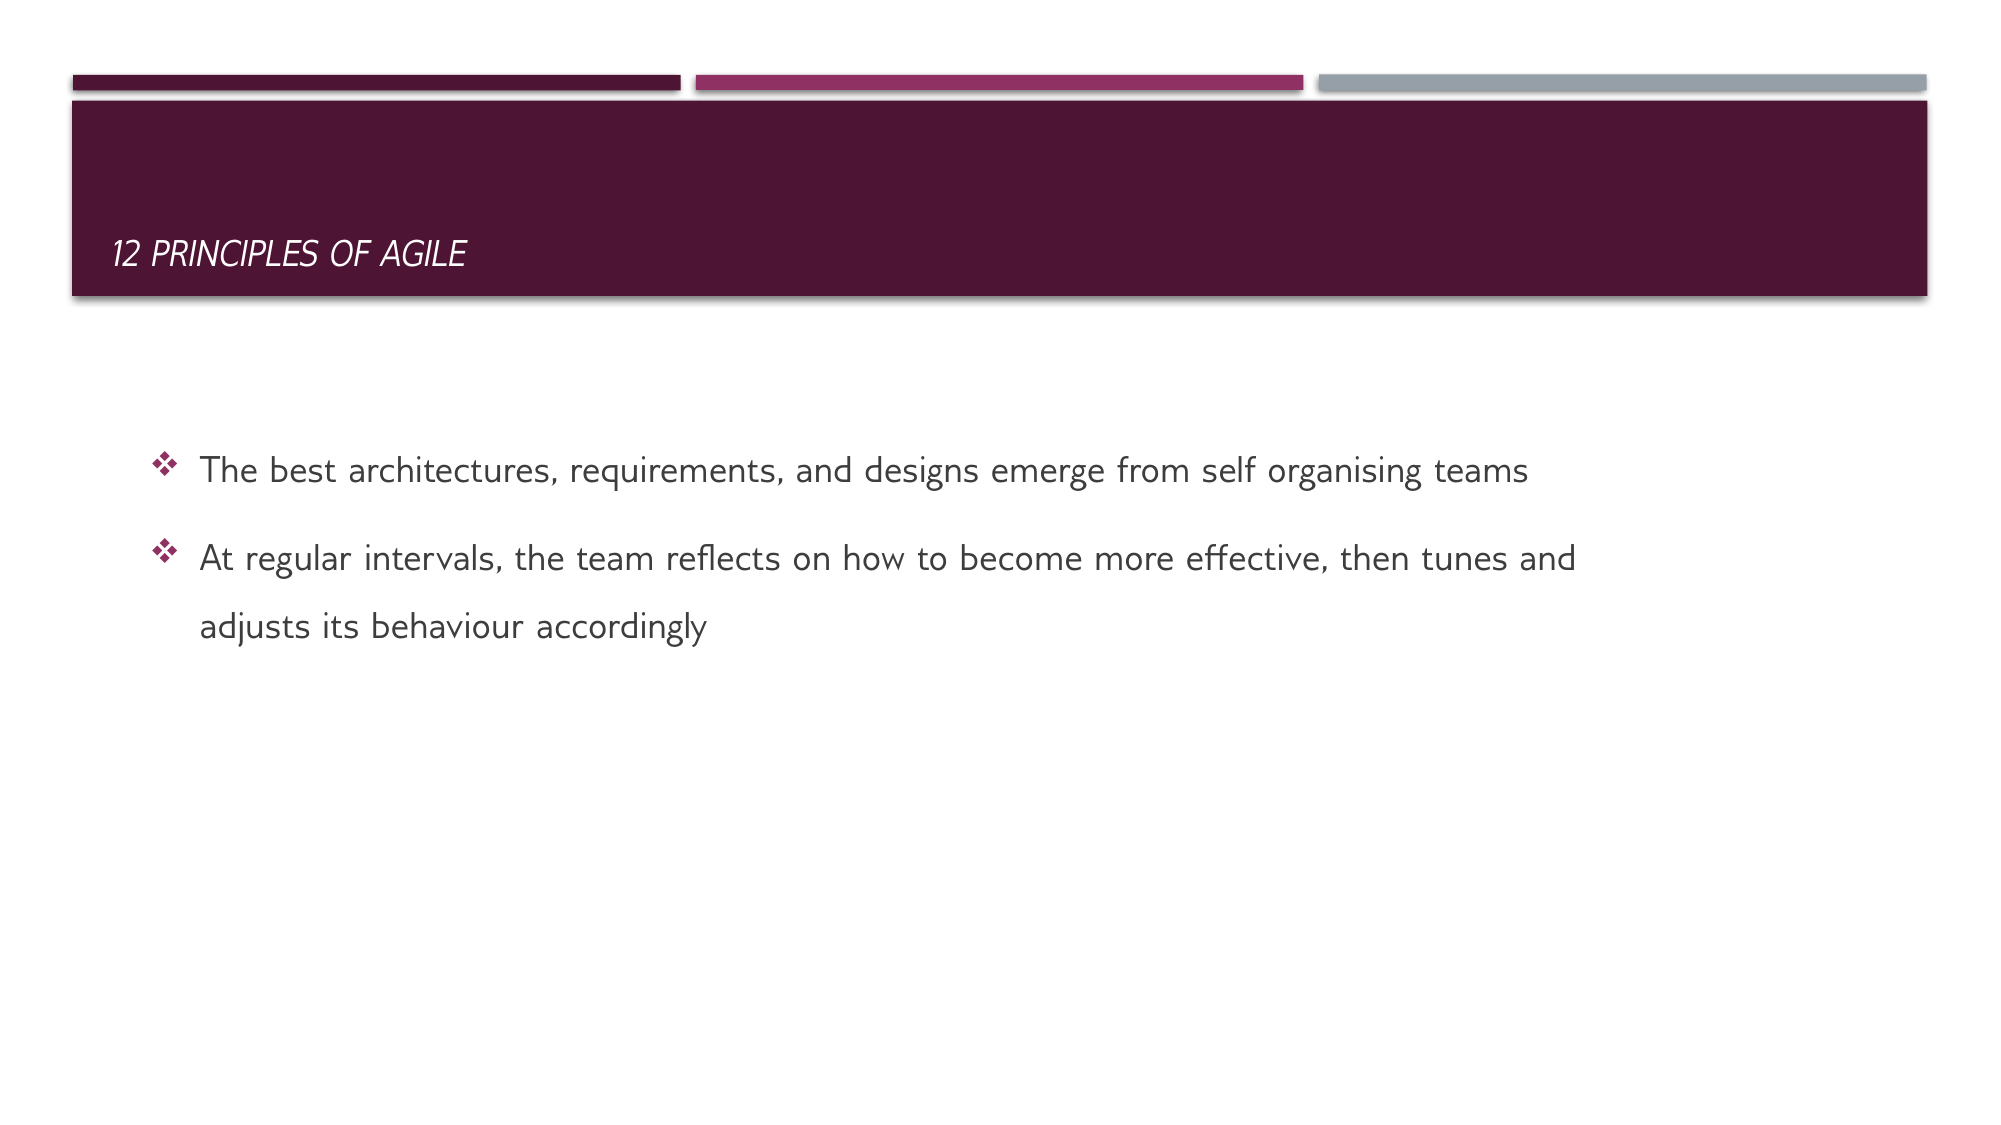

# 12 principles of agile
The best architectures, requirements, and designs emerge from self organising teams
At regular intervals, the team reflects on how to become more effective, then tunes and adjusts its behaviour accordingly